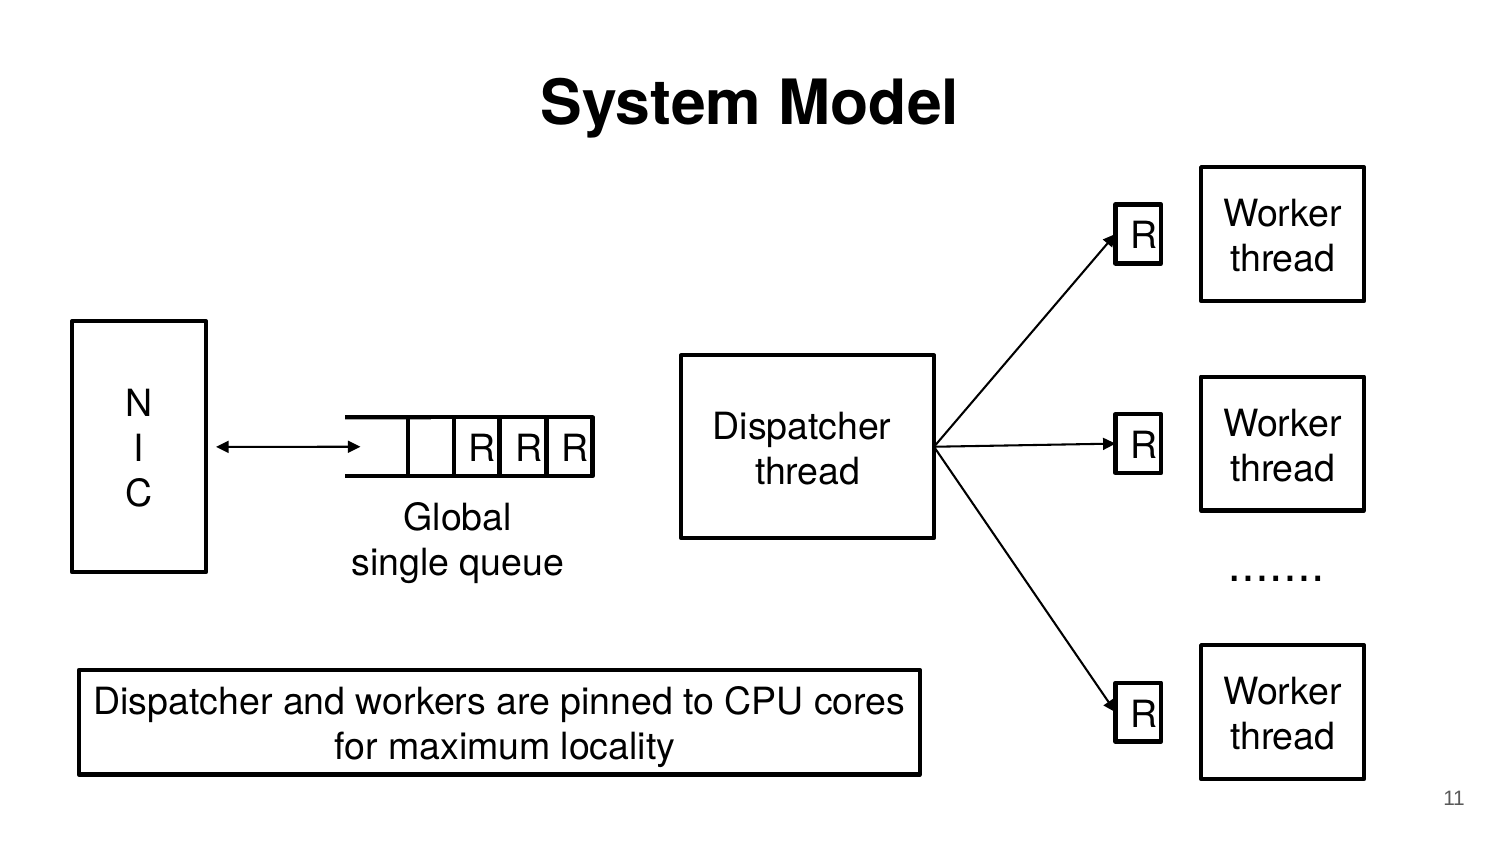

# System Model
Worker
thread
R
N
I
C
Dispatcher
thread
Worker
thread
R

R
R
R
 Global
single queue
.......
Worker
thread
Dispatcher and workers are pinned to CPU cores
 for maximum locality
R
11